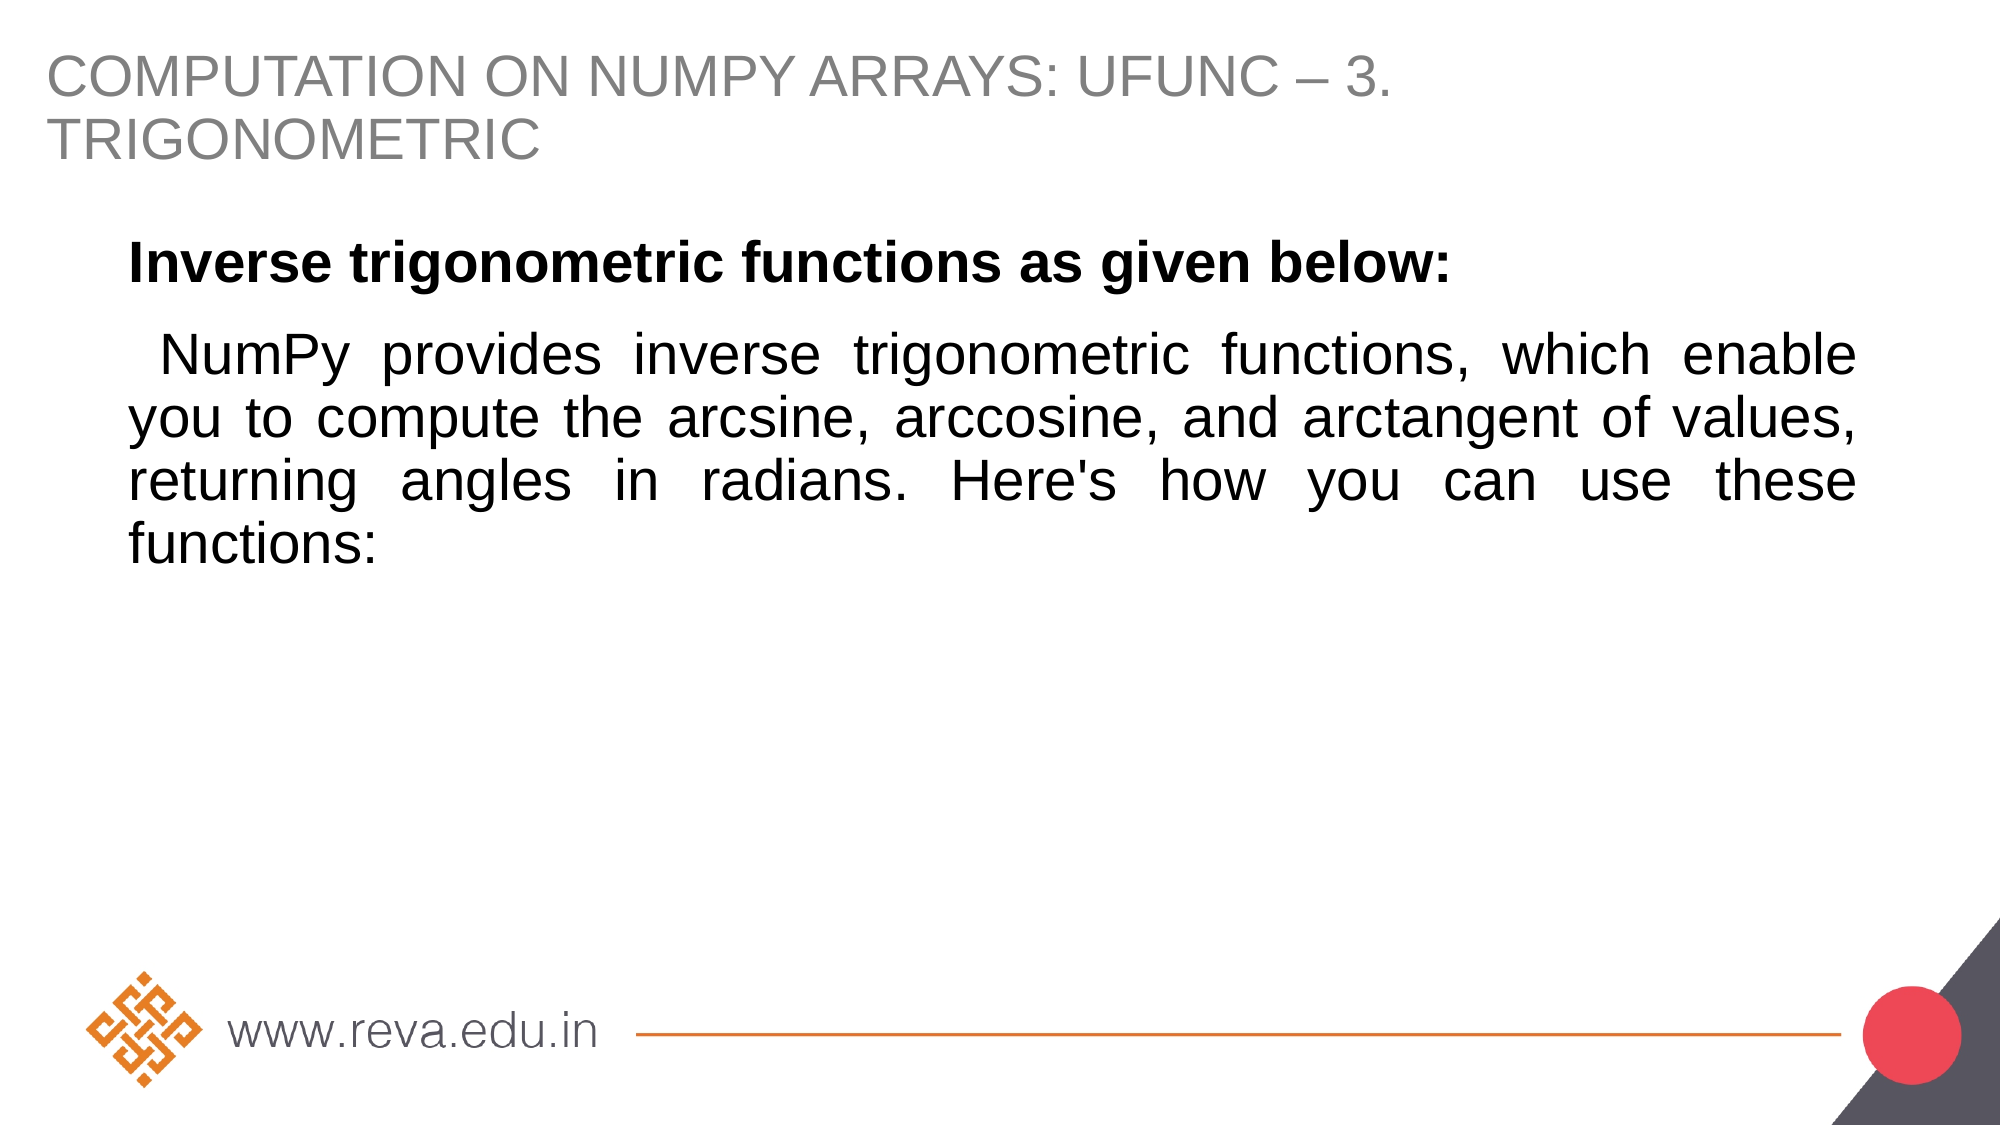

# Computation on NumPy Arrays: UFunc – 3. Trigonometric
Inverse trigonometric functions as given below:
 NumPy provides inverse trigonometric functions, which enable you to compute the arcsine, arccosine, and arctangent of values, returning angles in radians. Here's how you can use these functions: